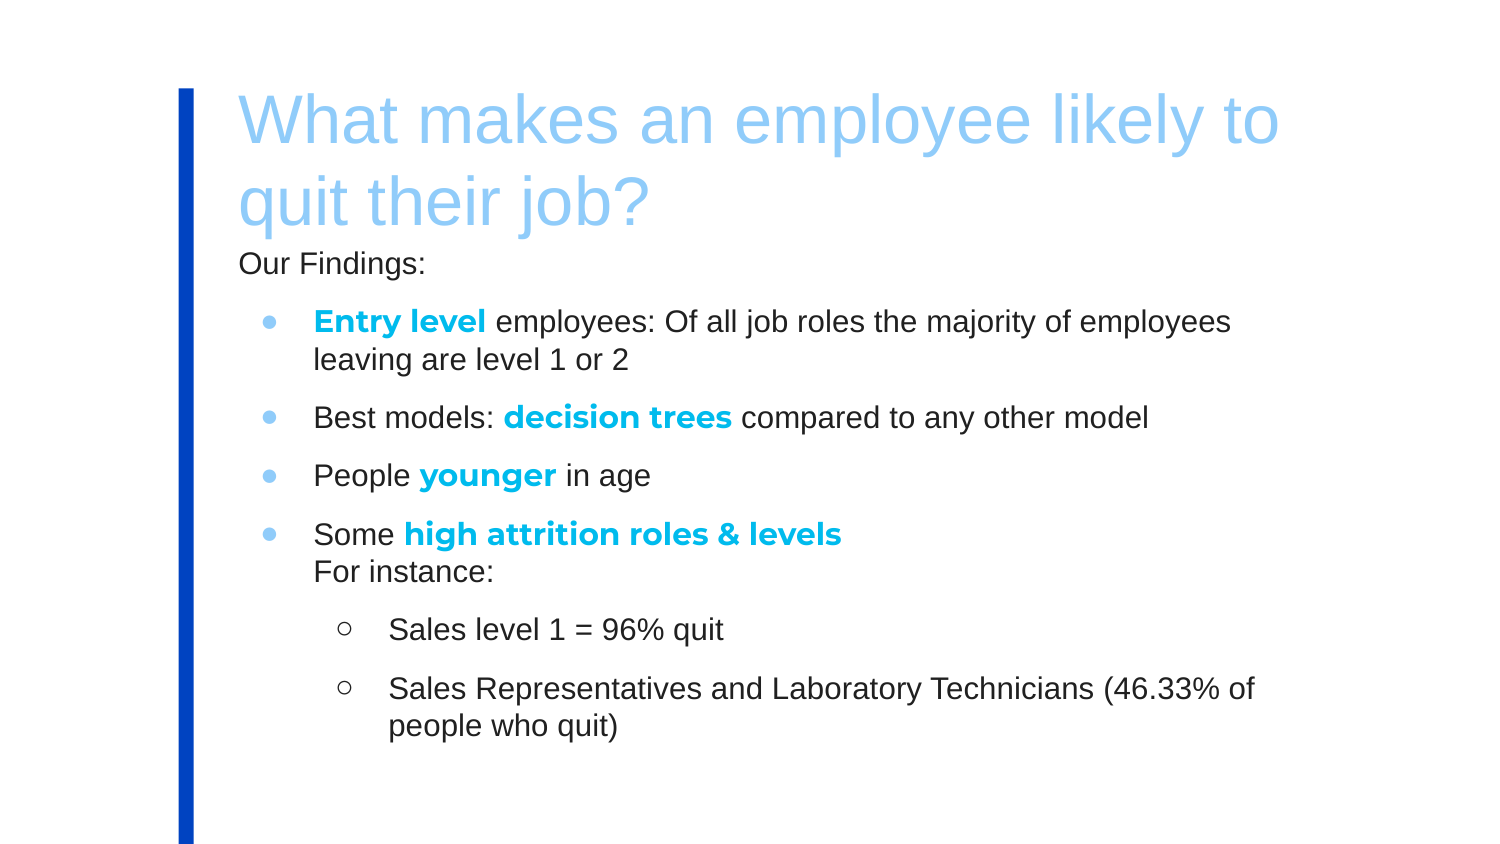

# What makes an employee likely to quit their job?
Our Findings:
Entry level employees: Of all job roles the majority of employees leaving are level 1 or 2
Best models: decision trees compared to any other model
People younger in age
Some high attrition roles & levels
For instance:
Sales level 1 = 96% quit
Sales Representatives and Laboratory Technicians (46.33% of people who quit)